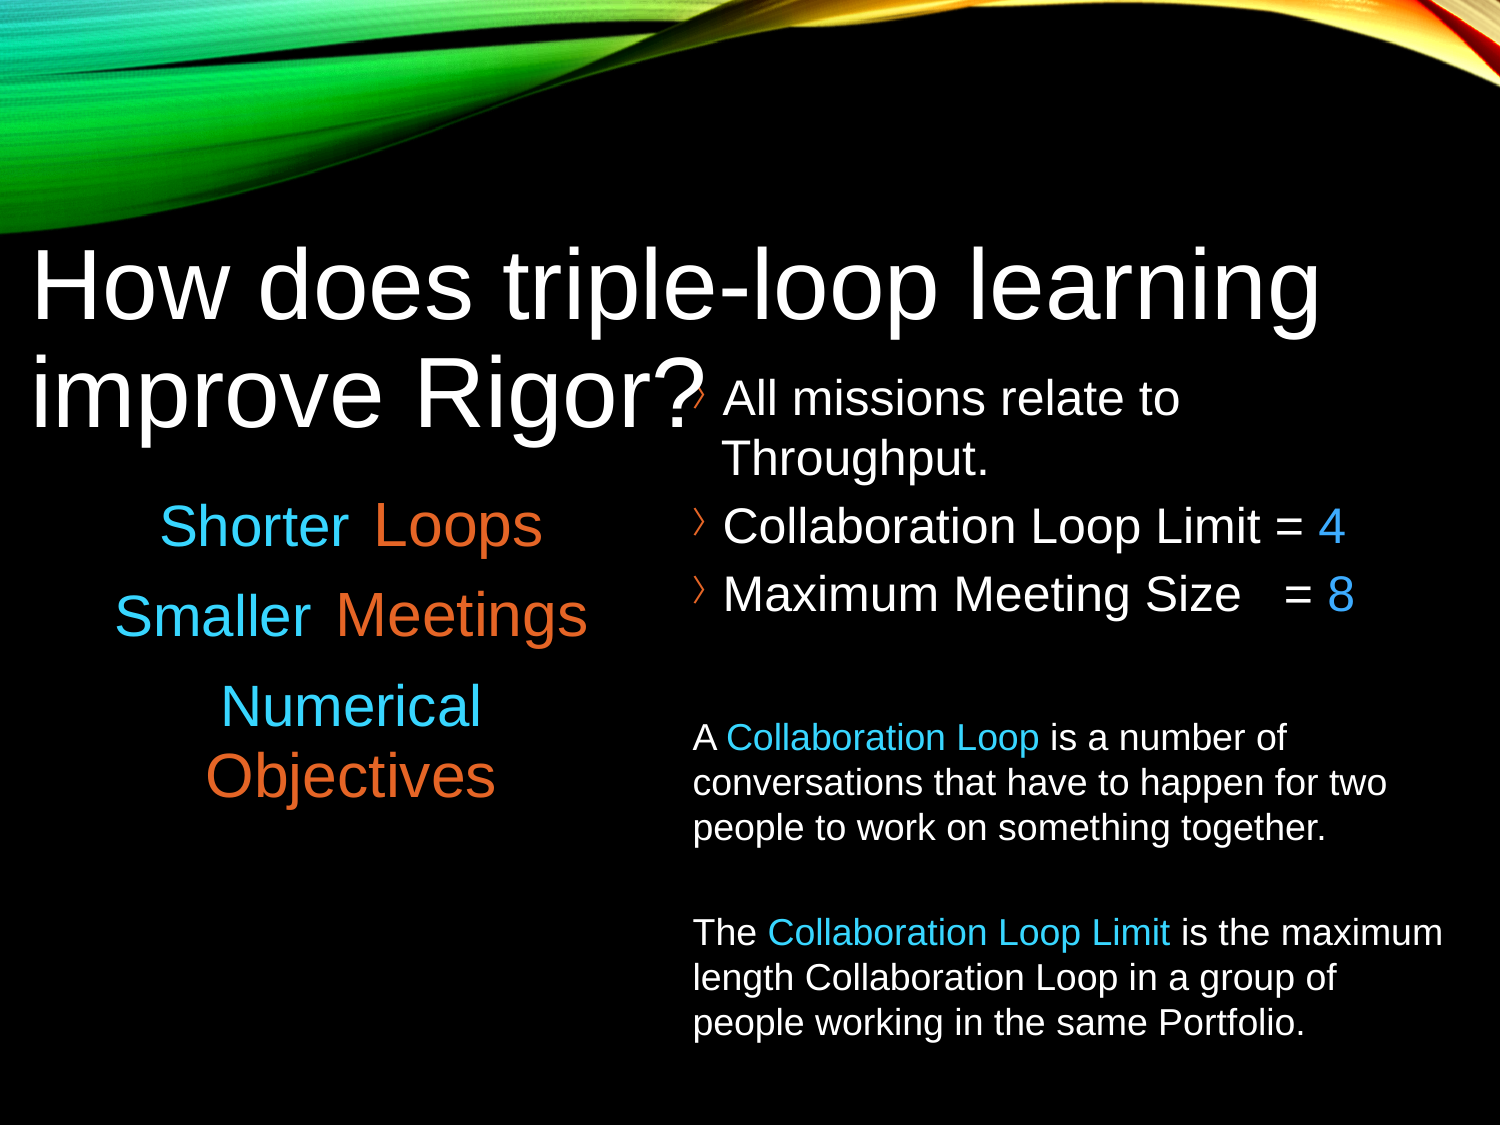

All missions relate to Throughput.
Collaboration Loop Limit = 4
Maximum Meeting Size   = 8

A Collaboration Loop is a number of conversations that have to happen for two people to work on something together.

The Collaboration Loop Limit is the maximum length Collaboration Loop in a group of people working in the same Portfolio.
How does triple-loop learning improve Rigor?
# Shorter Loops Smaller Meetings Numerical Objectives